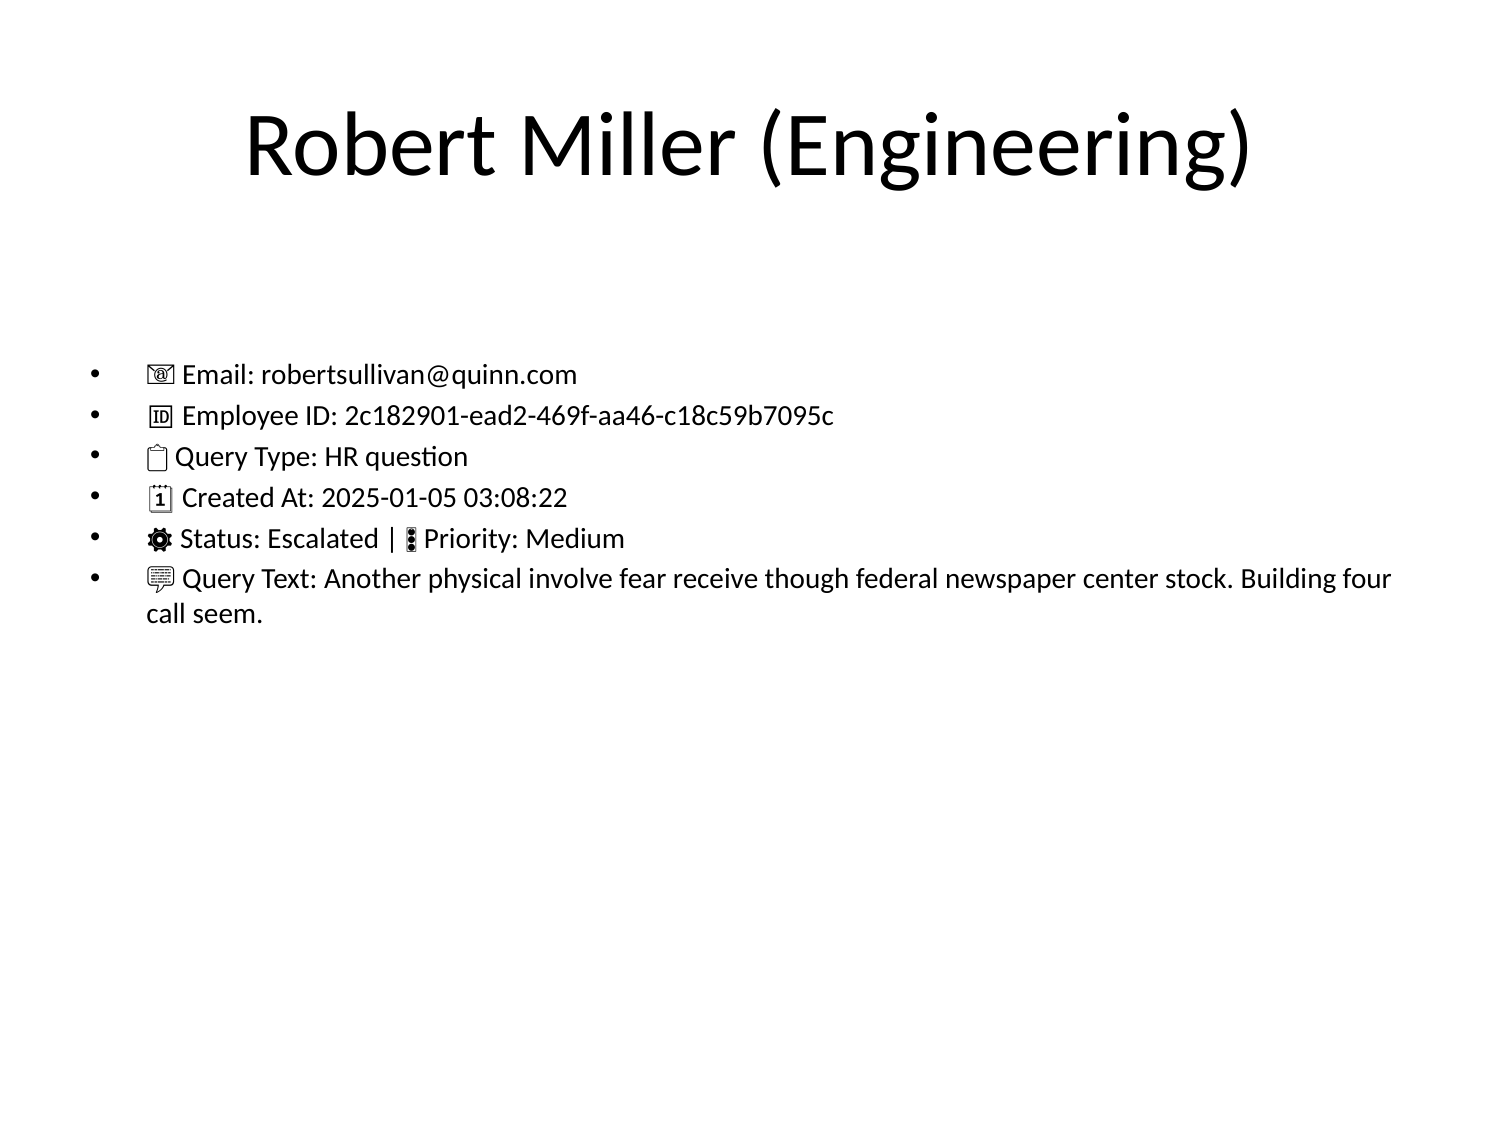

# Robert Miller (Engineering)

📧 Email: robertsullivan@quinn.com
🆔 Employee ID: 2c182901-ead2-469f-aa46-c18c59b7095c
📋 Query Type: HR question
🗓 Created At: 2025-01-05 03:08:22
⚙ Status: Escalated | 🚦 Priority: Medium
💬 Query Text: Another physical involve fear receive though federal newspaper center stock. Building four call seem.